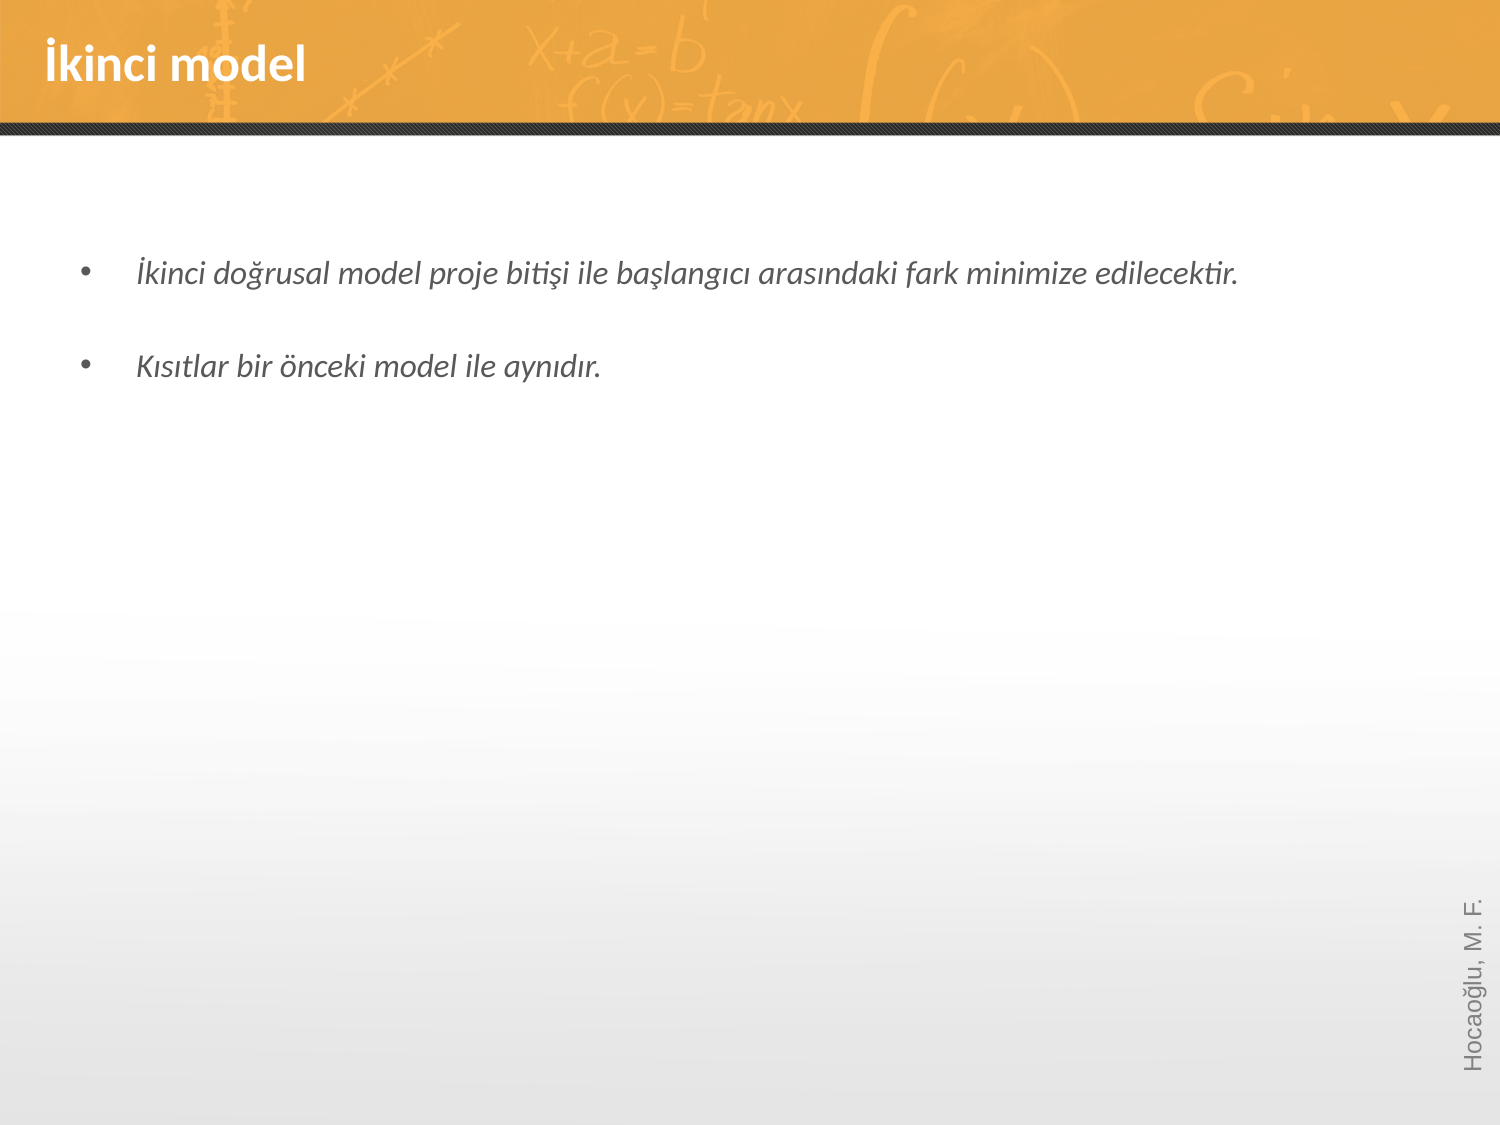

# İkinci model
İkinci doğrusal model proje bitişi ile başlangıcı arasındaki fark minimize edilecektir.

Kısıtlar bir önceki model ile aynıdır.